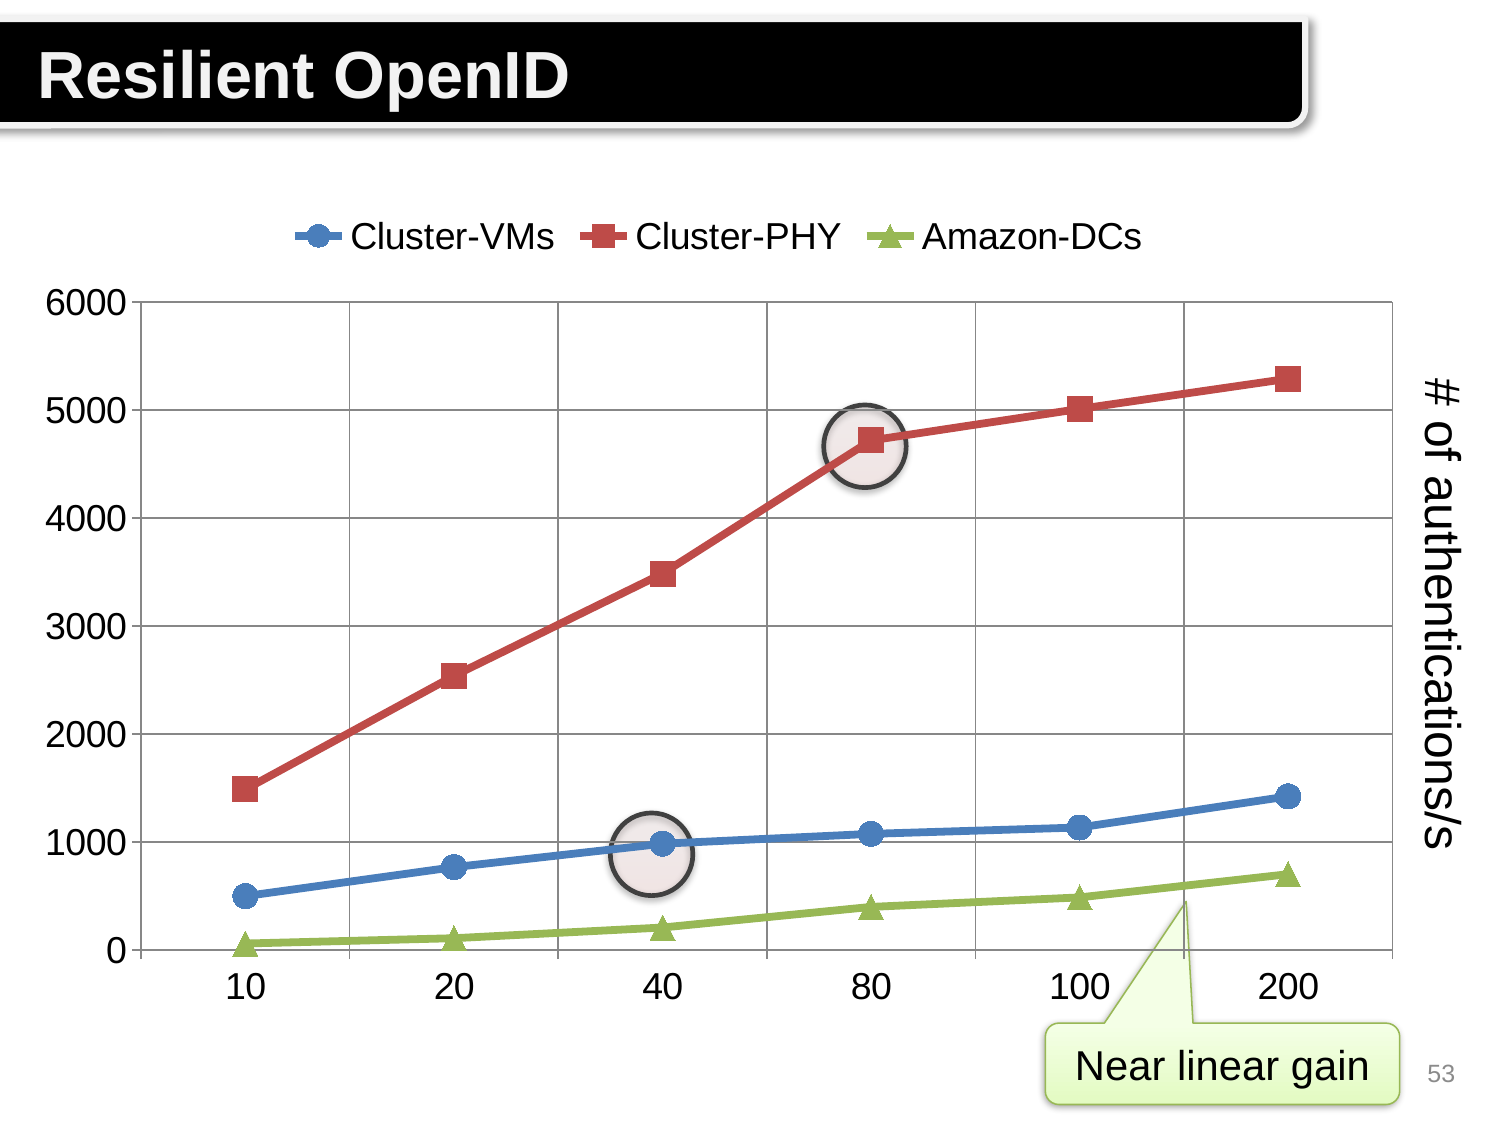

Resilient OpenID

### Chart

| Category | Cluster-VMs | Cluster-PHY |  |
|---|---|---|---|
| 10.0 | 501.0 | 1489.0 | 62.0 |
| 20.0 | 769.0 | 2540.0 | 111.0 |
| 40.0 | 986.0 | 3487.0 | 210.0 |
| 80.0 | 1077.0 | 4719.0 | 401.0 |
| 100.0 | 1136.0 | 5011.0 | 489.0 |
| 200.0 | 1424.0 | 5290.0 | 704.0 |
# of authentications/s

Near linear gain
53